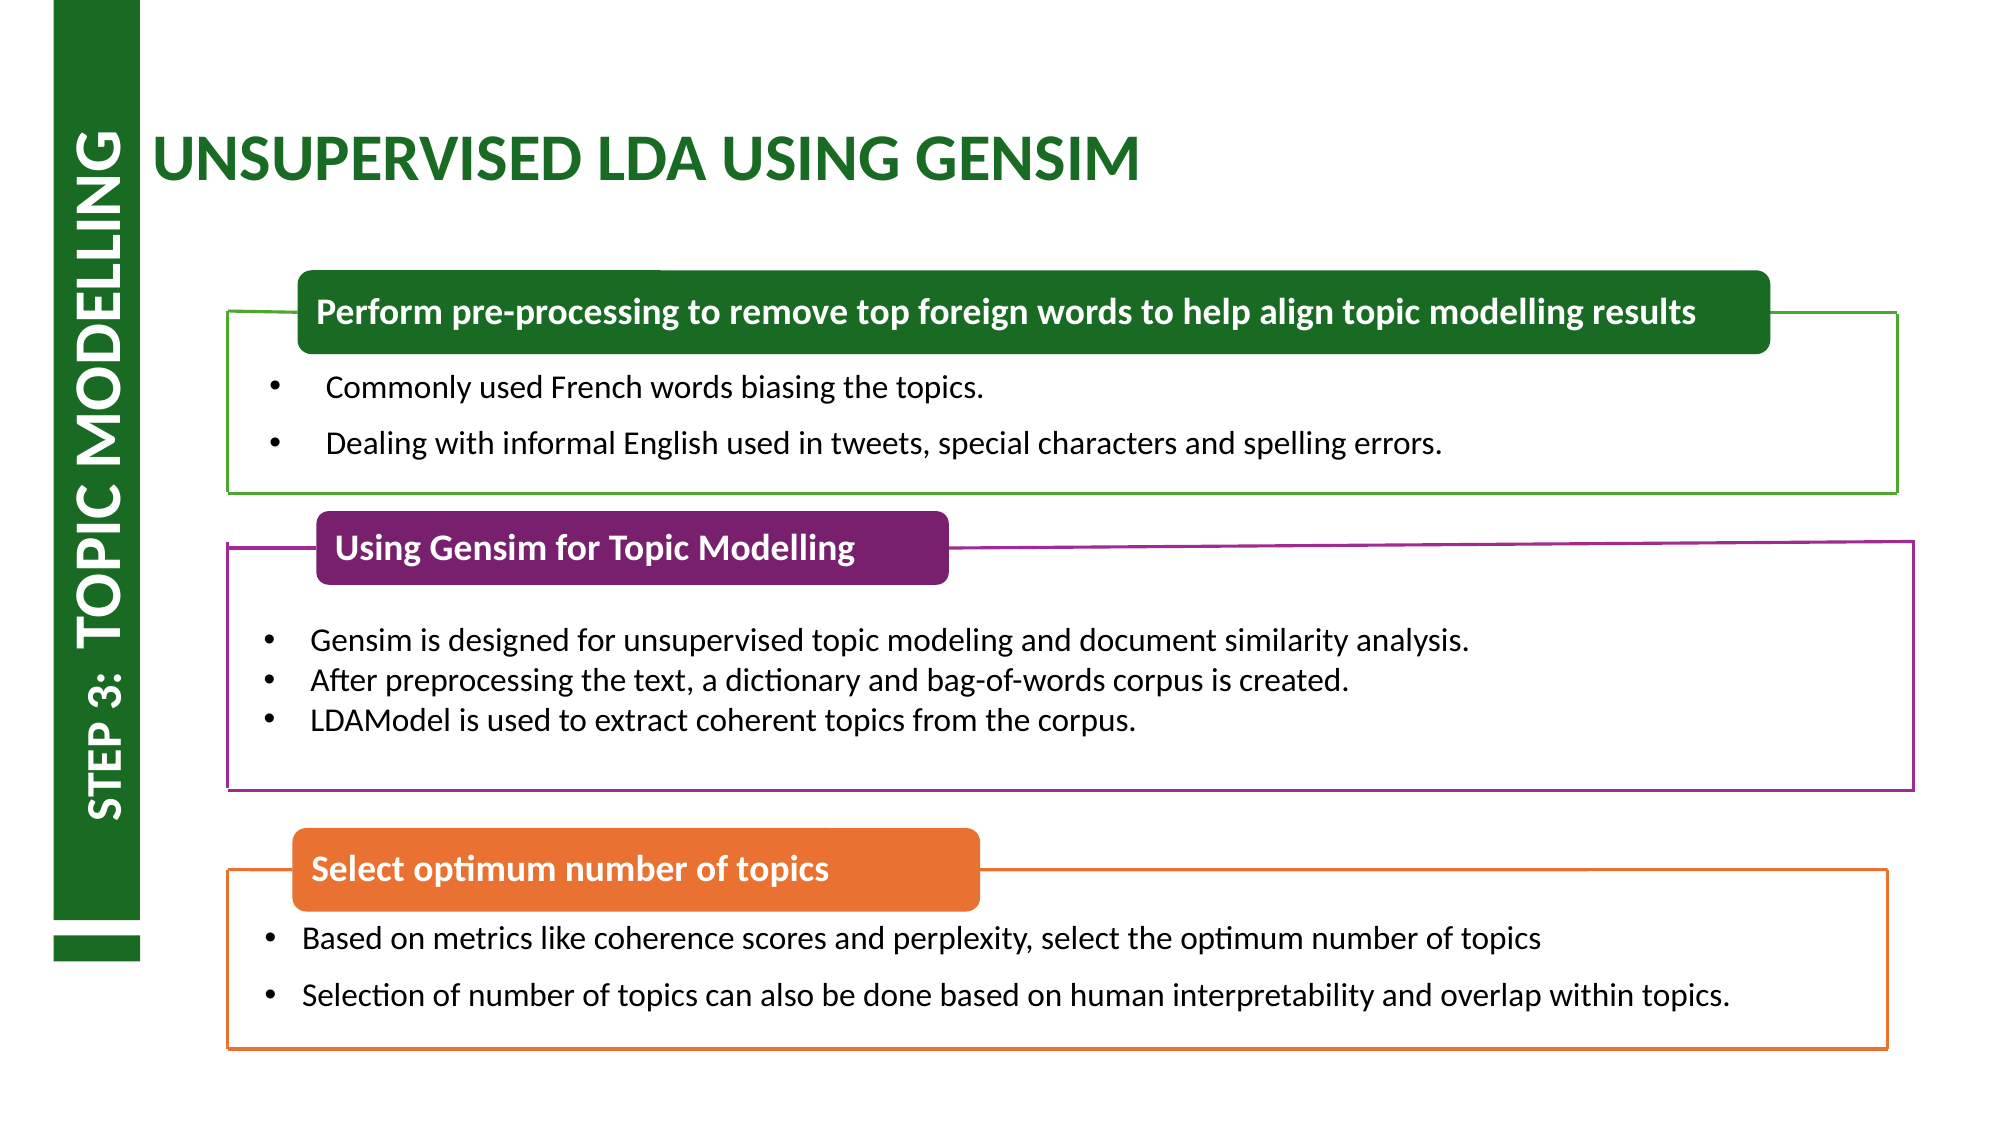

UNSUPERVISED LDA USING GENSIM
Perform pre-processing to remove top foreign words to help align topic modelling results
Commonly used French words biasing the topics.
Dealing with informal English used in tweets, special characters and spelling errors.
STEP 3:  TOPIC MODELLING

Using Gensim for Topic Modelling
Gensim is designed for unsupervised topic modeling and document similarity analysis.
After preprocessing the text, a dictionary and bag-of-words corpus is created.
LDAModel is used to extract coherent topics from the corpus.
Select optimum number of topics
Based on metrics like coherence scores and perplexity, select the optimum number of topics
Selection of number of topics can also be done based on human interpretability and overlap within topics.